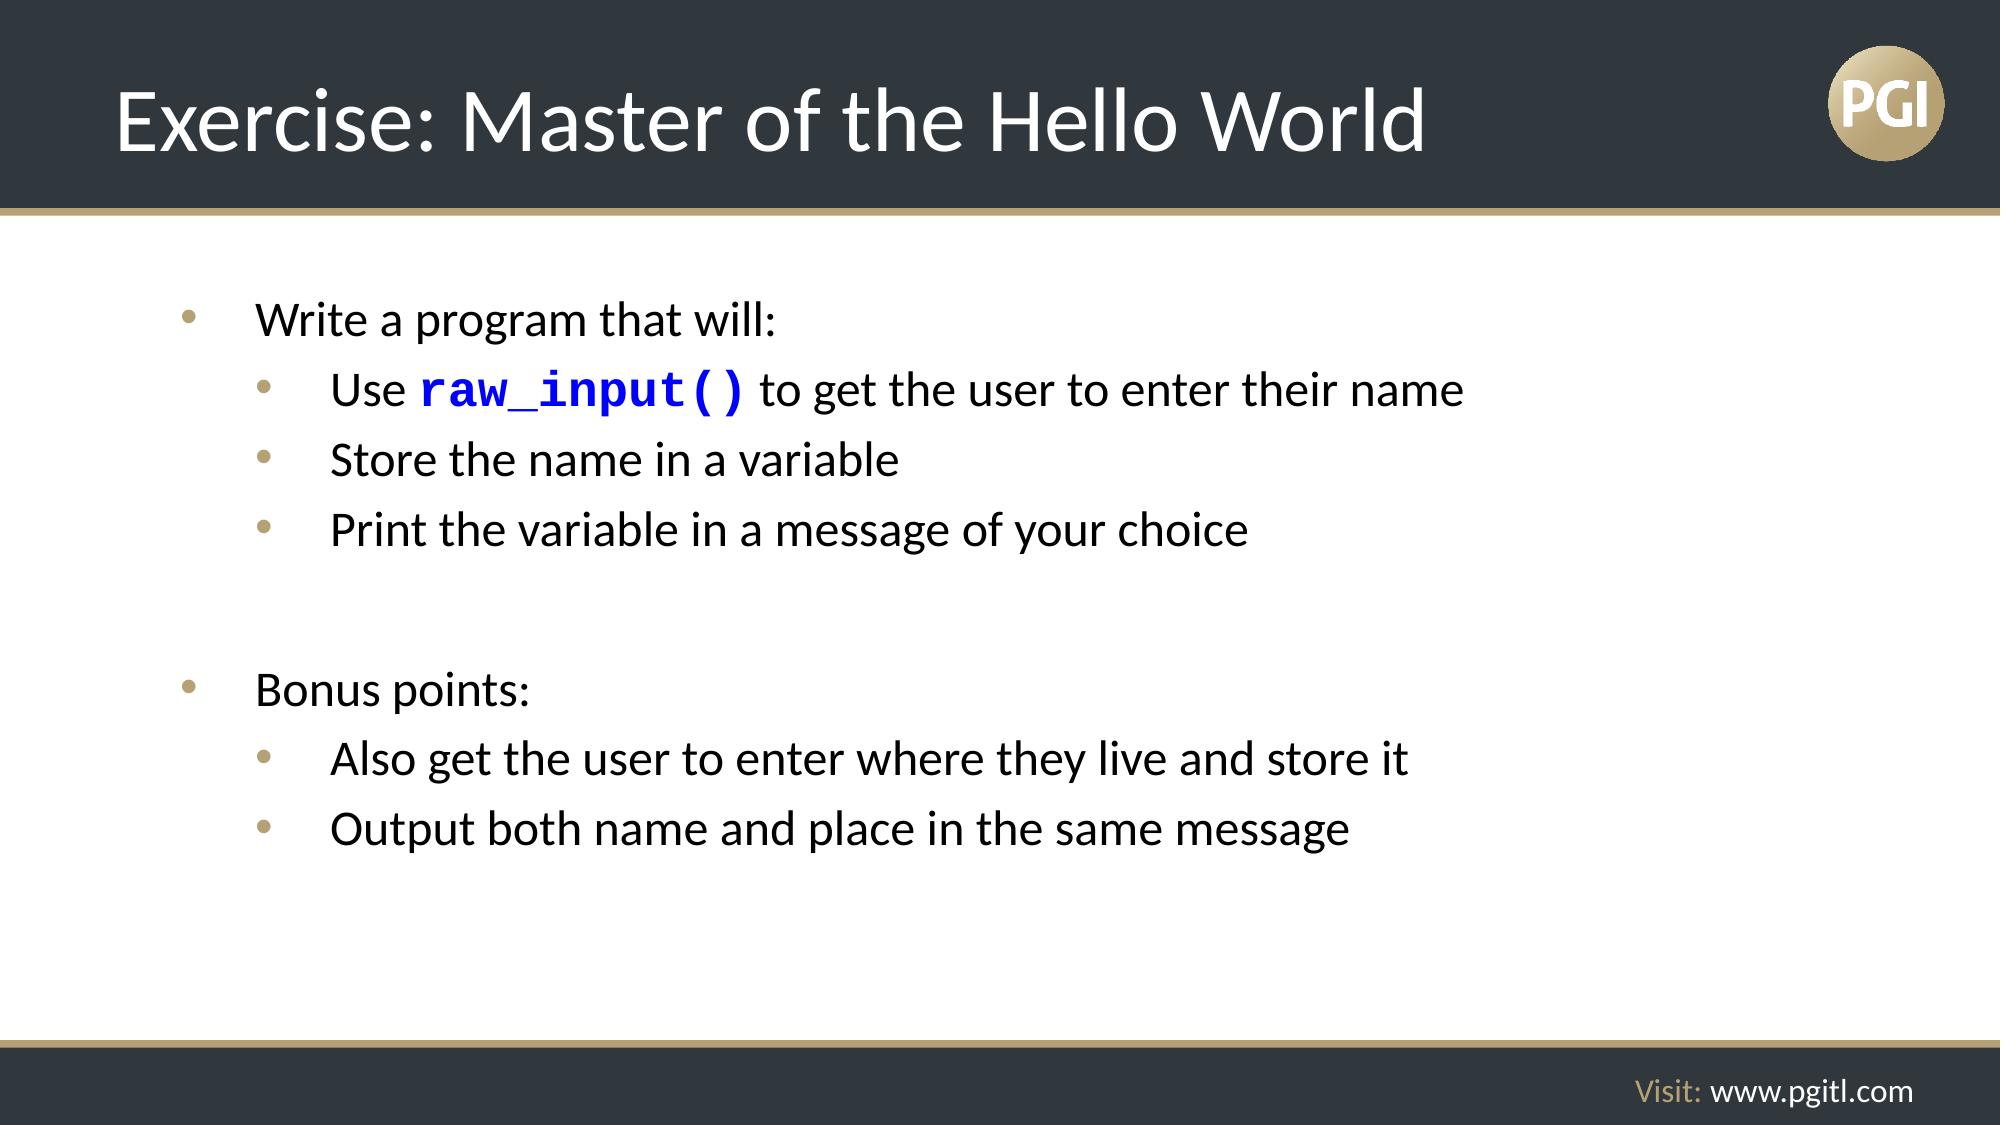

# Exercise: Master of the Hello World
Write a program that will:
Use raw_input() to get the user to enter their name
Store the name in a variable
Print the variable in a message of your choice

Bonus points:
Also get the user to enter where they live and store it
Output both name and place in the same message